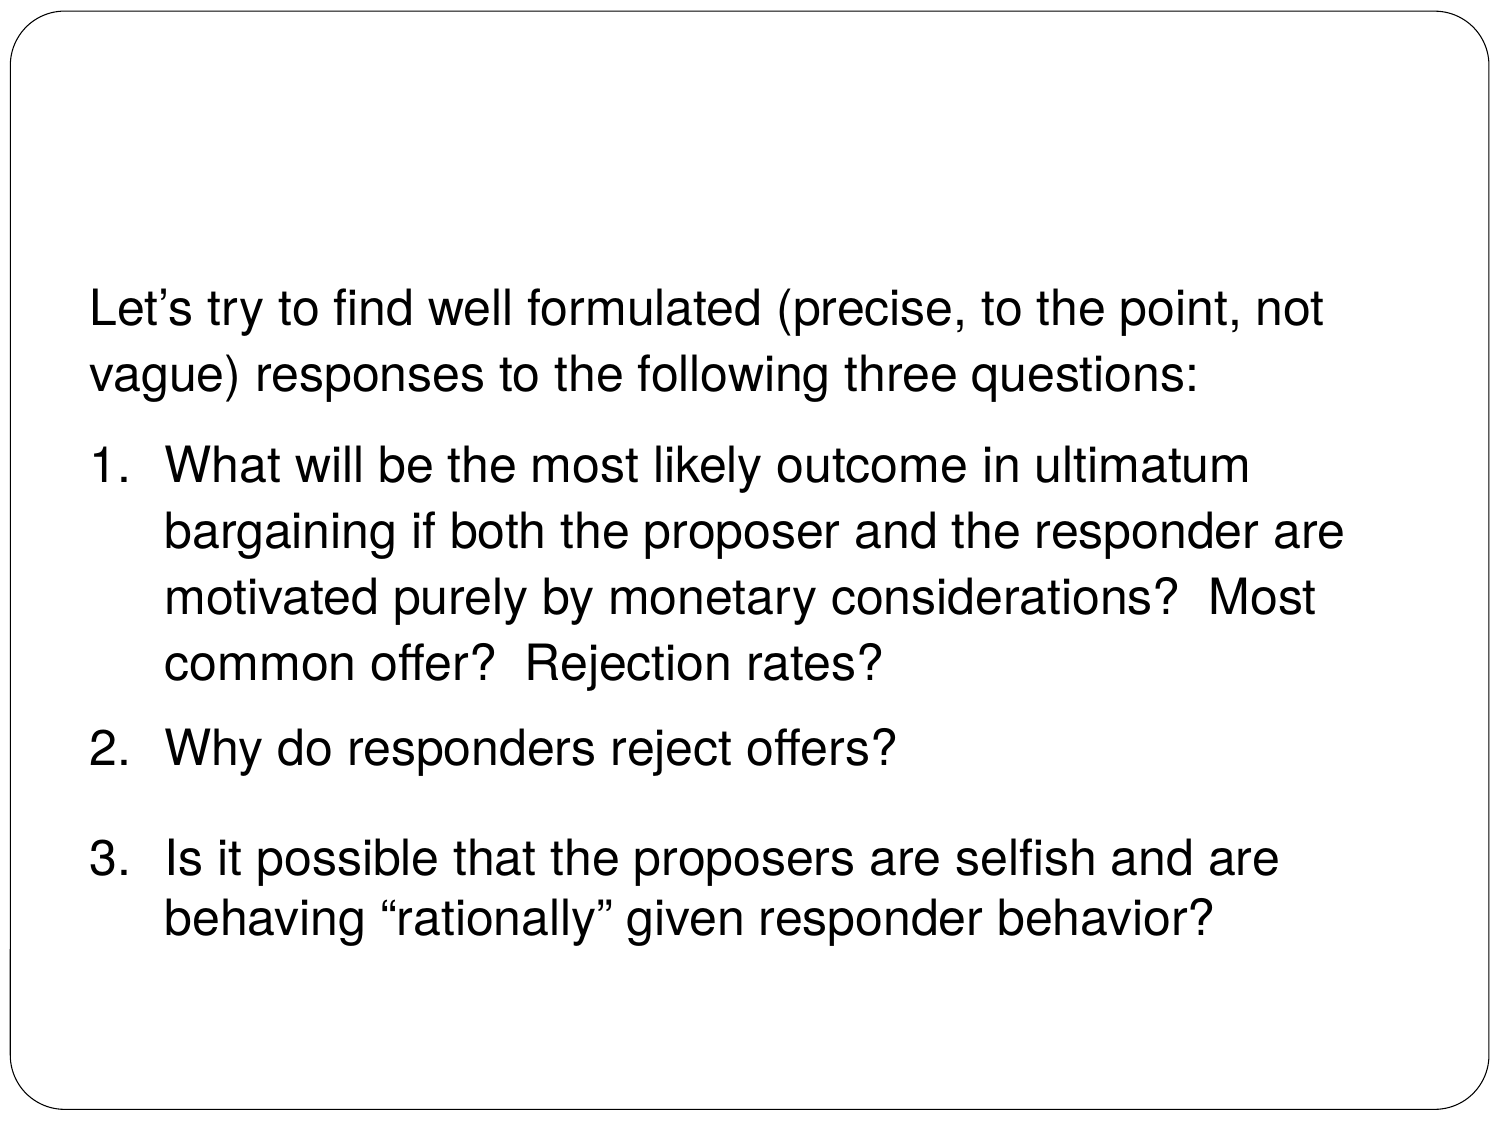

#
Let’s try to find well formulated (precise, to the point, not vague) responses to the following three questions:
What will be the most likely outcome in ultimatum bargaining if both the proposer and the responder are motivated purely by monetary considerations?  Most common offer?  Rejection rates?
Why do responders reject offers?
Is it possible that the proposers are selfish and are behaving “rationally” given responder behavior?